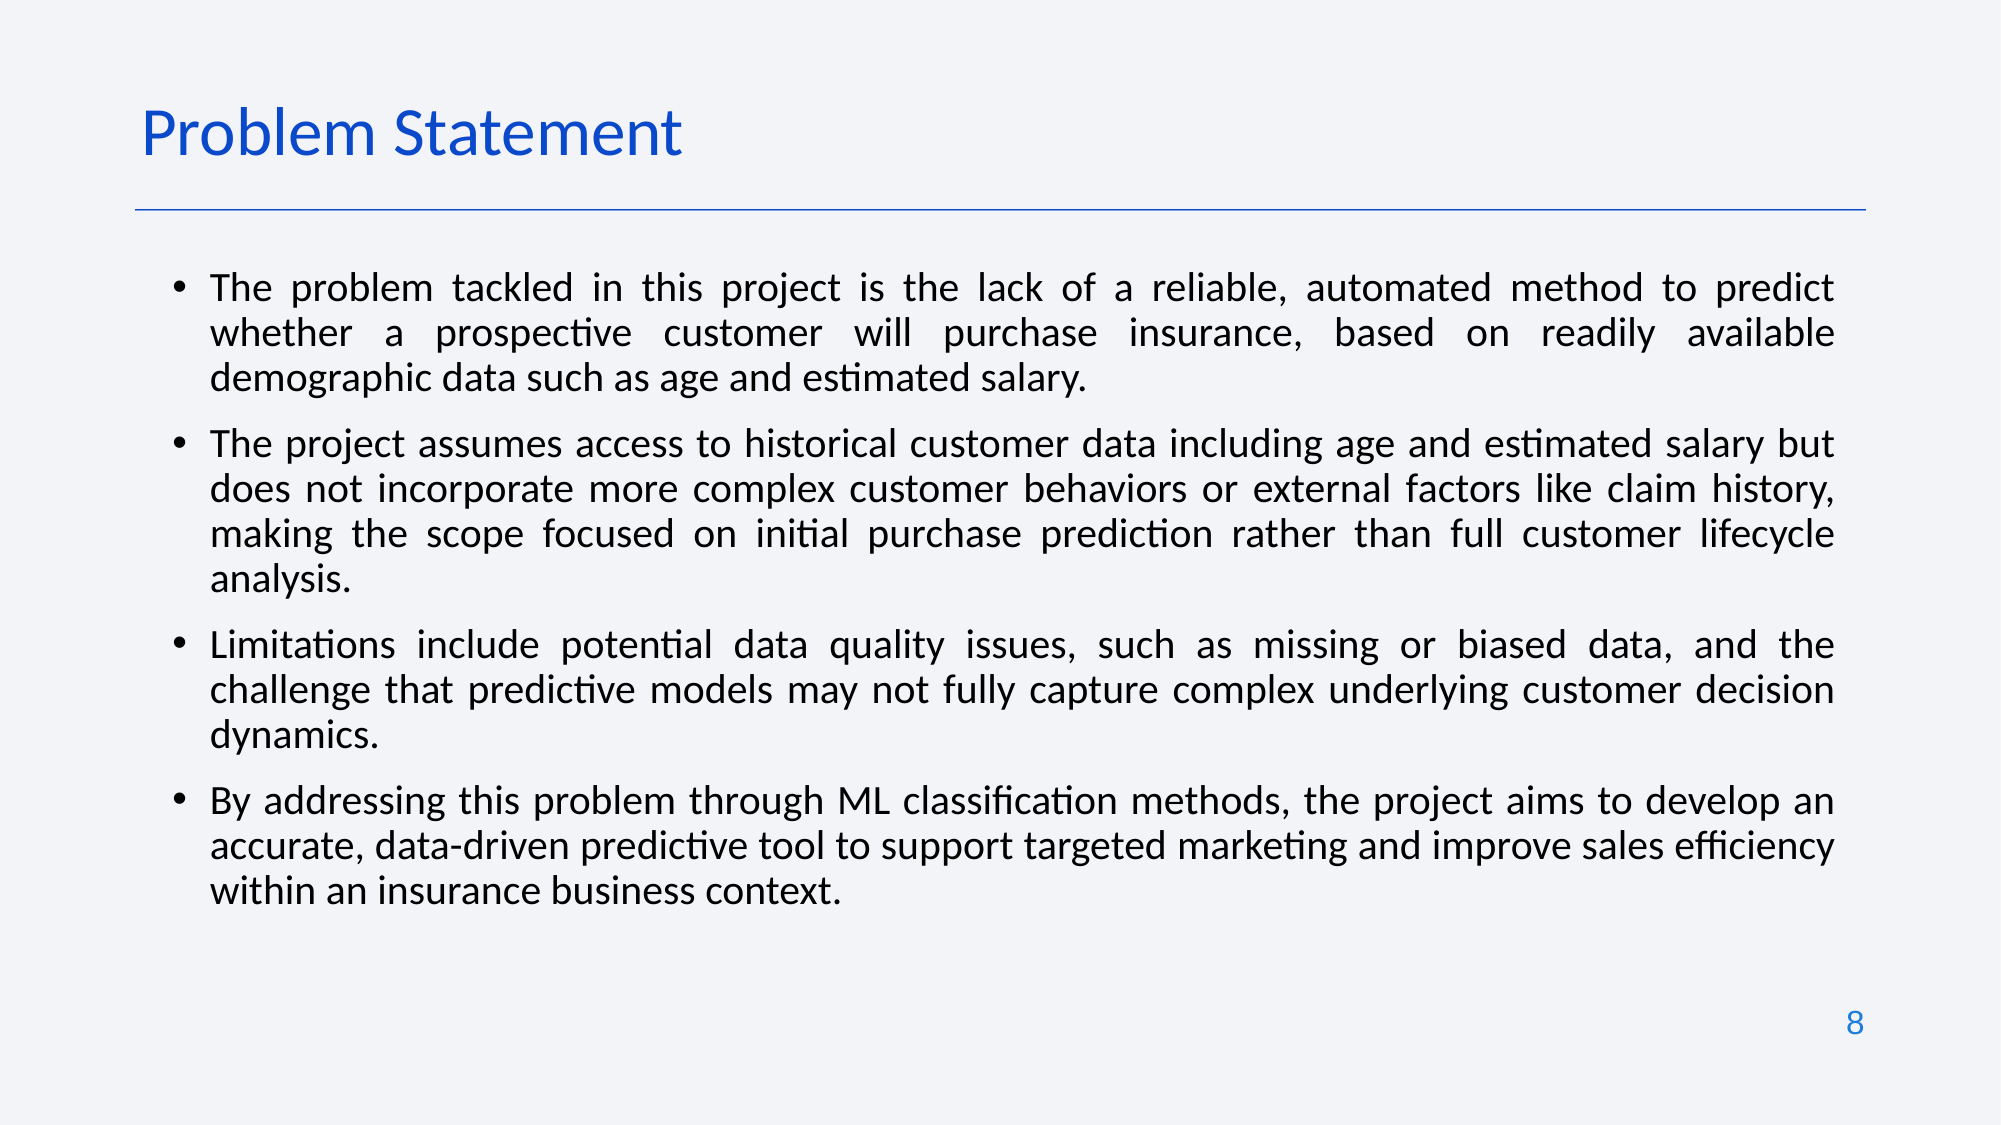

Problem Statement
The problem tackled in this project is the lack of a reliable, automated method to predict whether a prospective customer will purchase insurance, based on readily available demographic data such as age and estimated salary.
The project assumes access to historical customer data including age and estimated salary but does not incorporate more complex customer behaviors or external factors like claim history, making the scope focused on initial purchase prediction rather than full customer lifecycle analysis.
Limitations include potential data quality issues, such as missing or biased data, and the challenge that predictive models may not fully capture complex underlying customer decision dynamics.
By addressing this problem through ML classification methods, the project aims to develop an accurate, data-driven predictive tool to support targeted marketing and improve sales efficiency within an insurance business context.
8